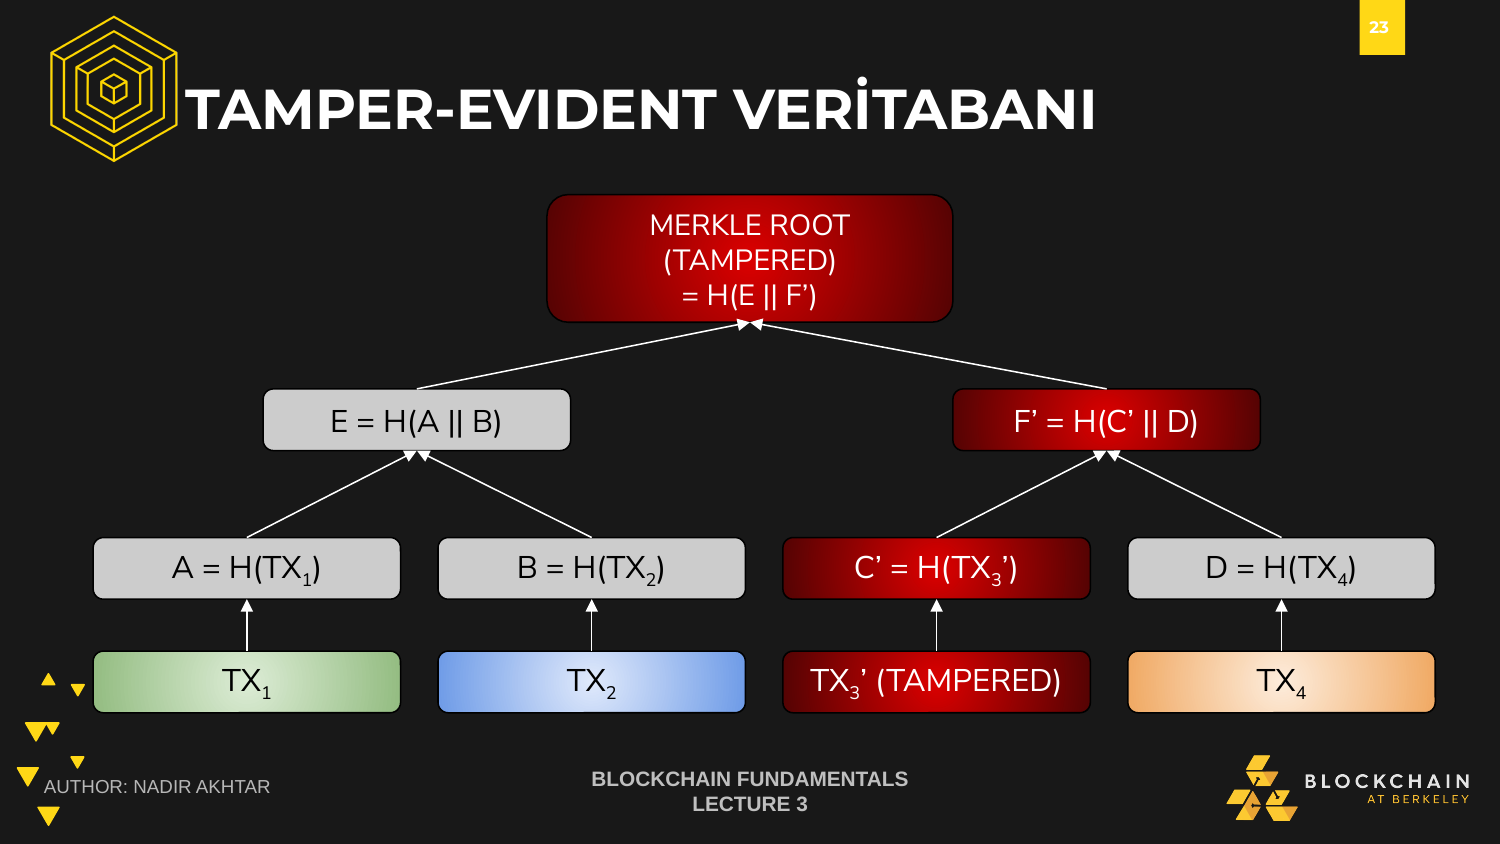

TAMPER-EVIDENT VERİTABANI
MERKLE ROOT (TAMPERED)
= H(E || F’)
E = H(A || B)
F’ = H(C’ || D)
A = H(TX1)
B = H(TX2)
C’ = H(TX3’)
D = H(TX4)
TX1
TX2
TX3’ (TAMPERED)
TX4

AUTHOR: NADIR AKHTAR
BLOCKCHAIN FUNDAMENTALS LECTURE 3